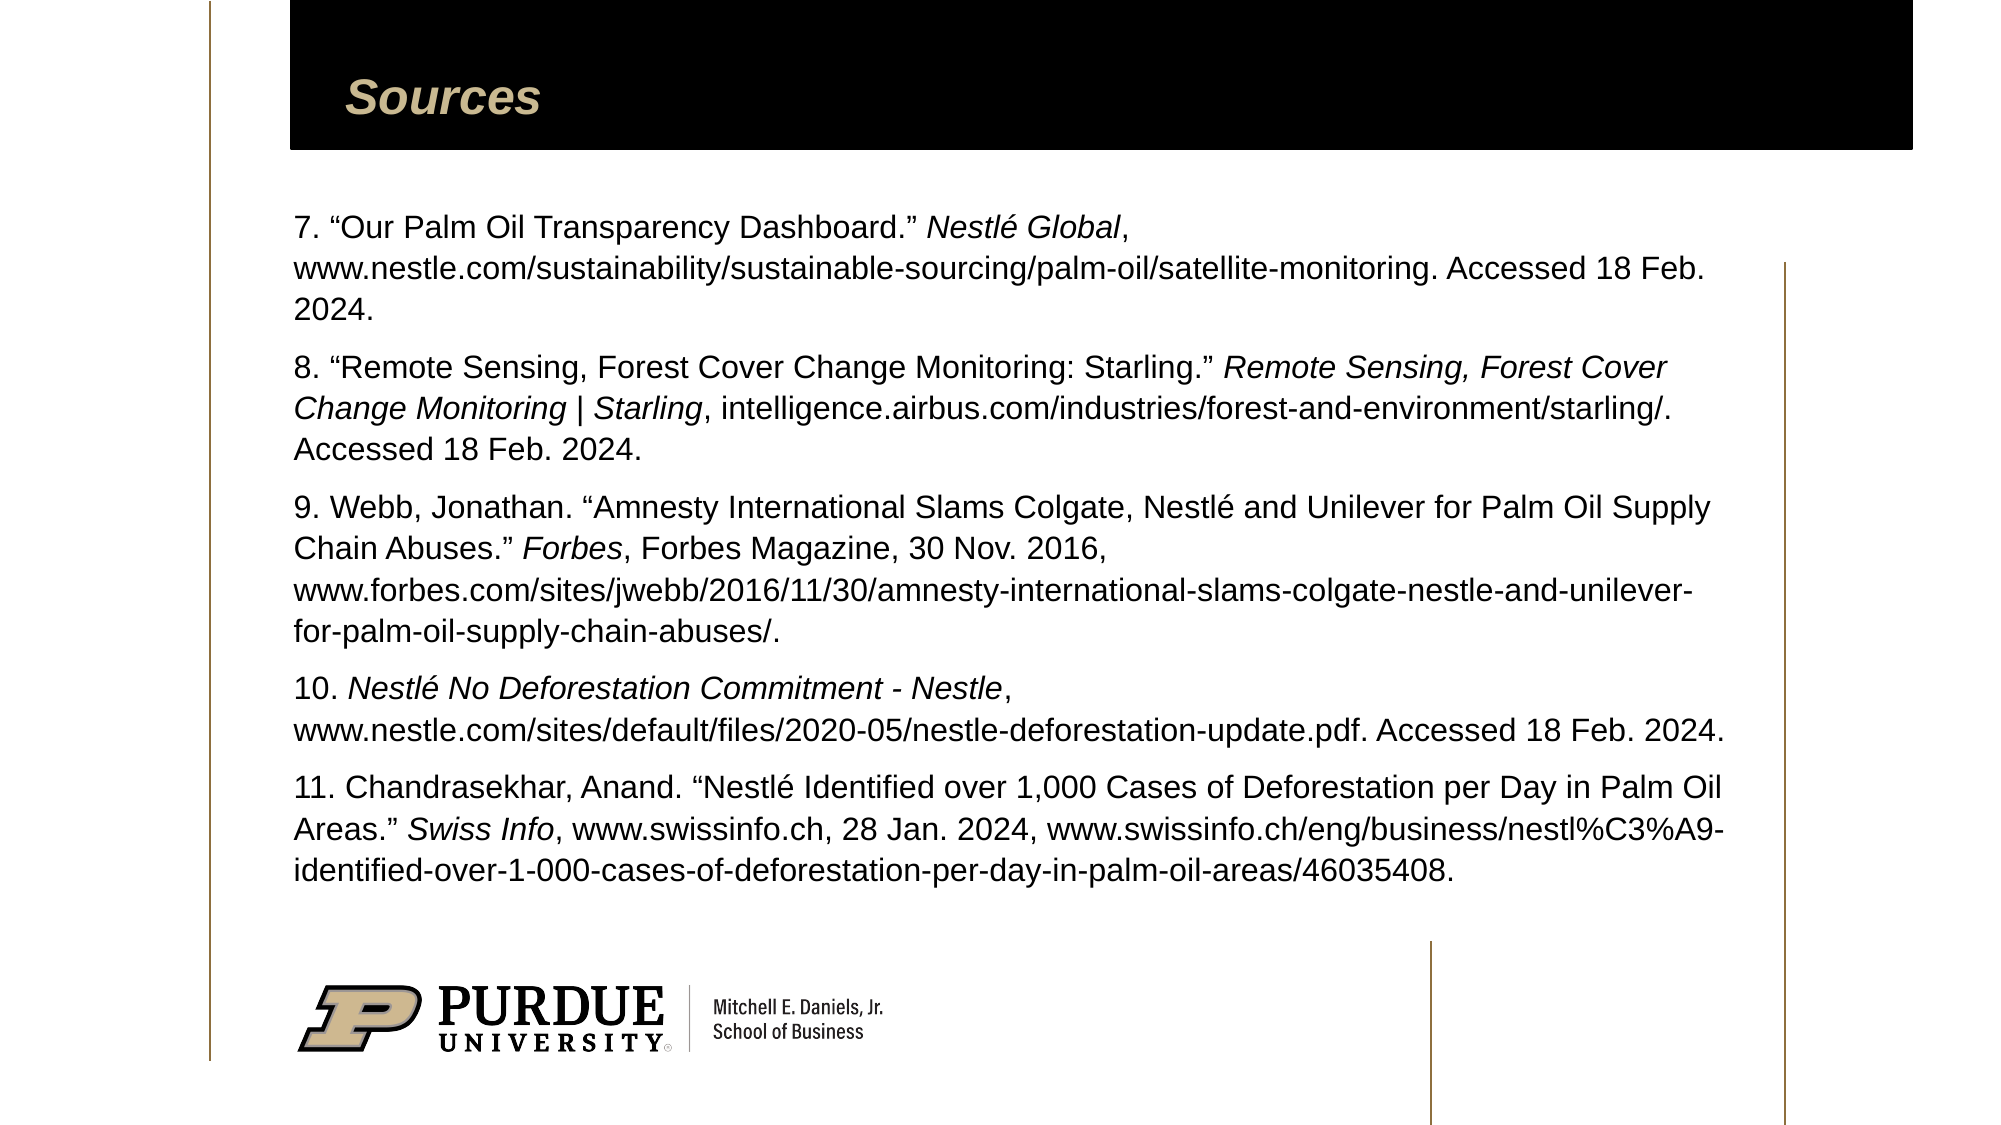

# Sources
7. “Our Palm Oil Transparency Dashboard.” Nestlé Global, www.nestle.com/sustainability/sustainable-sourcing/palm-oil/satellite-monitoring. Accessed 18 Feb. 2024.
8. “Remote Sensing, Forest Cover Change Monitoring: Starling.” Remote Sensing, Forest Cover Change Monitoring | Starling, intelligence.airbus.com/industries/forest-and-environment/starling/. Accessed 18 Feb. 2024.
9. Webb, Jonathan. “Amnesty International Slams Colgate, Nestlé and Unilever for Palm Oil Supply Chain Abuses.” Forbes, Forbes Magazine, 30 Nov. 2016, www.forbes.com/sites/jwebb/2016/11/30/amnesty-international-slams-colgate-nestle-and-unilever-for-palm-oil-supply-chain-abuses/.
10. Nestlé No Deforestation Commitment - Nestle, www.nestle.com/sites/default/files/2020-05/nestle-deforestation-update.pdf. Accessed 18 Feb. 2024.
11. Chandrasekhar, Anand. “Nestlé Identified over 1,000 Cases of Deforestation per Day in Palm Oil Areas.” Swiss Info, www.swissinfo.ch, 28 Jan. 2024, www.swissinfo.ch/eng/business/nestl%C3%A9-identified-over-1-000-cases-of-deforestation-per-day-in-palm-oil-areas/46035408.